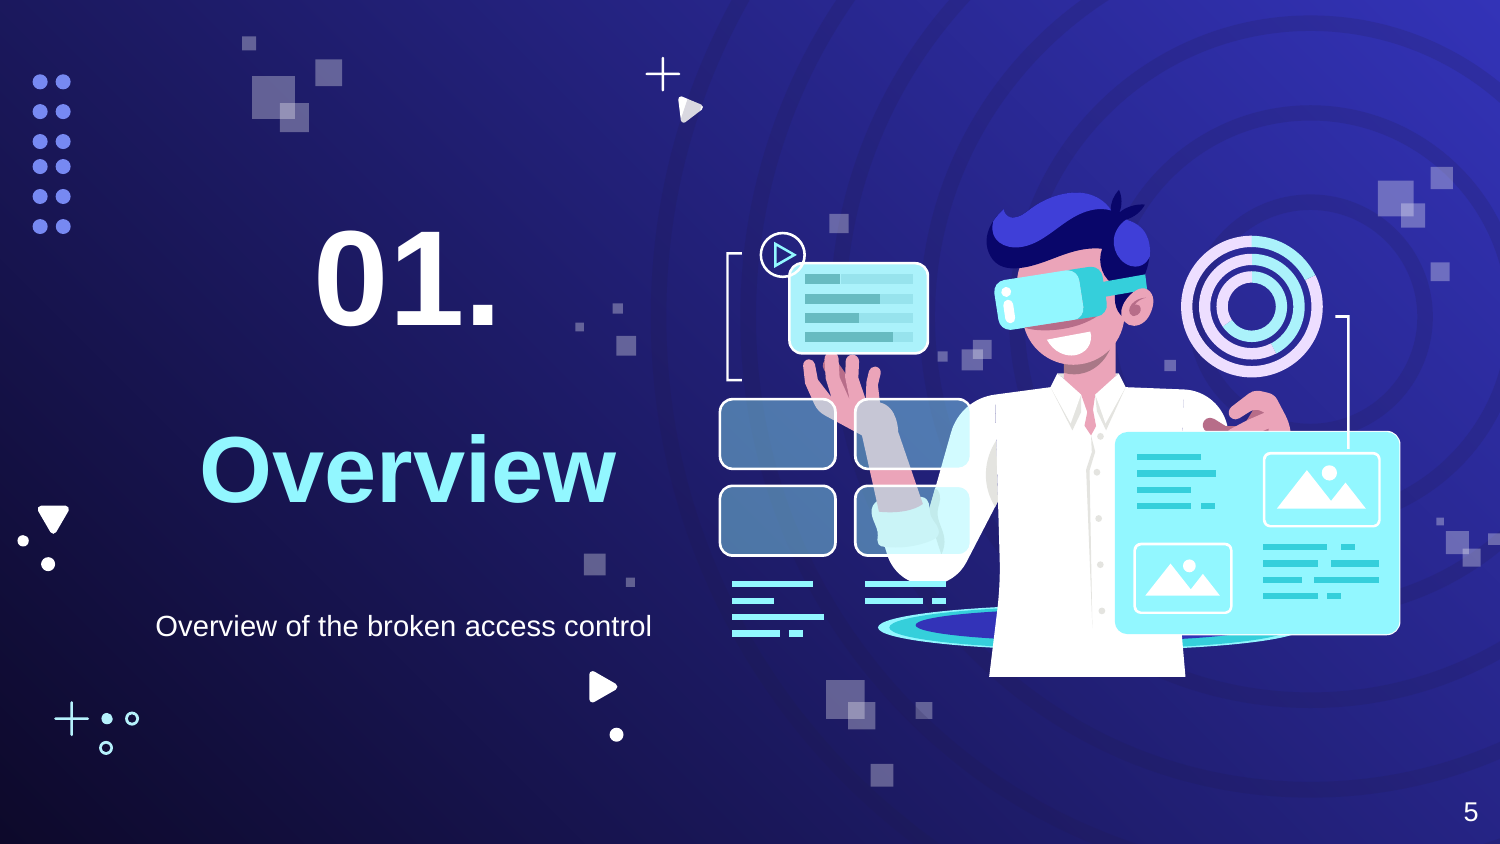

01.
# Overview
Overview of the broken access control

5